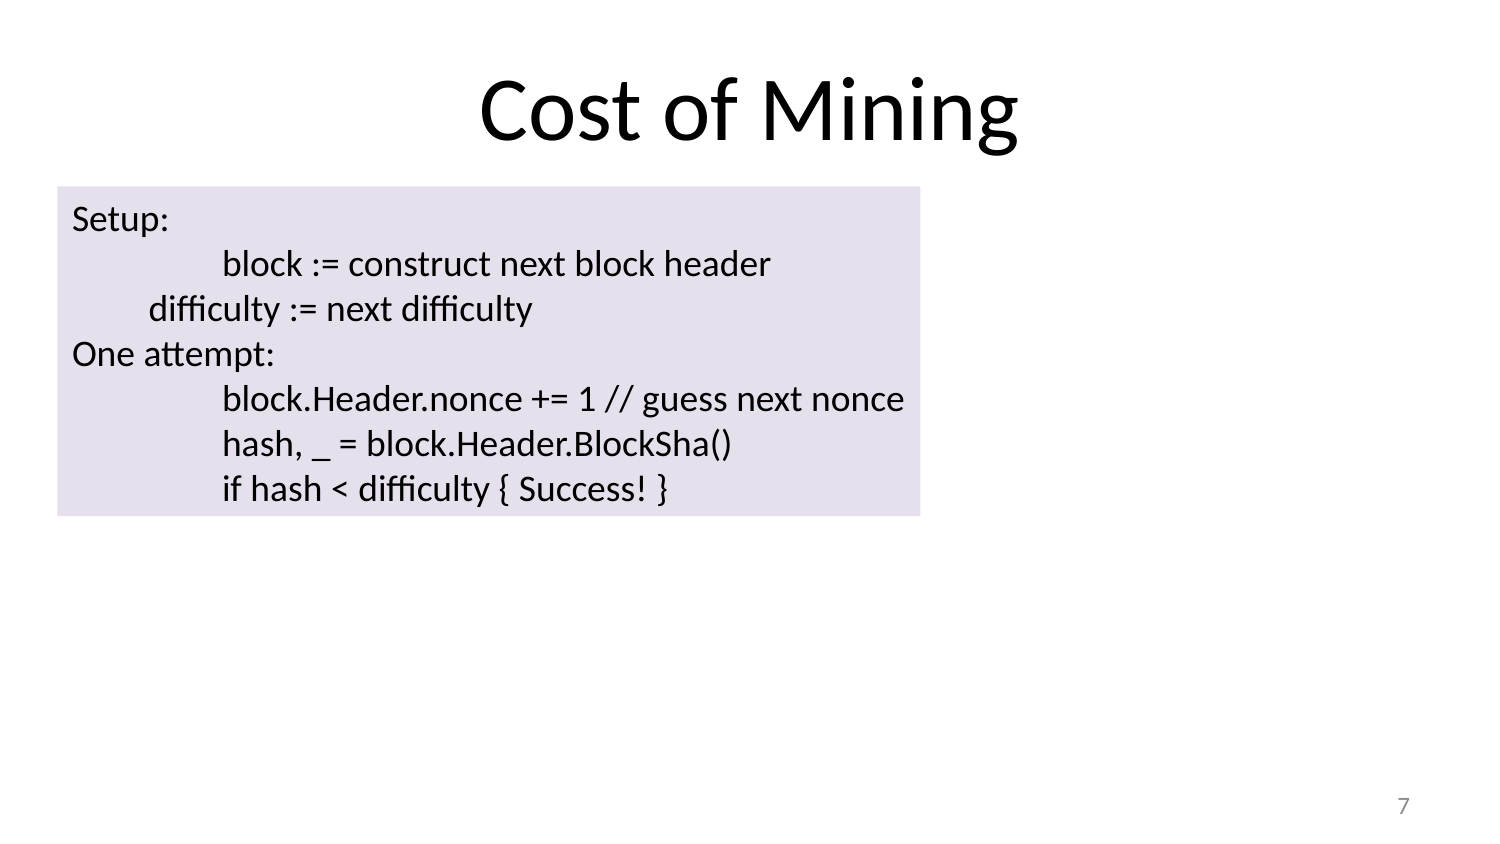

# Cost of Mining
Setup:
	block := construct next block header
         difficulty := next difficulty
One attempt:
	block.Header.nonce += 1 // guess next nonce
	hash, _ = block.Header.BlockSha()
	if hash < difficulty { Success! }
7